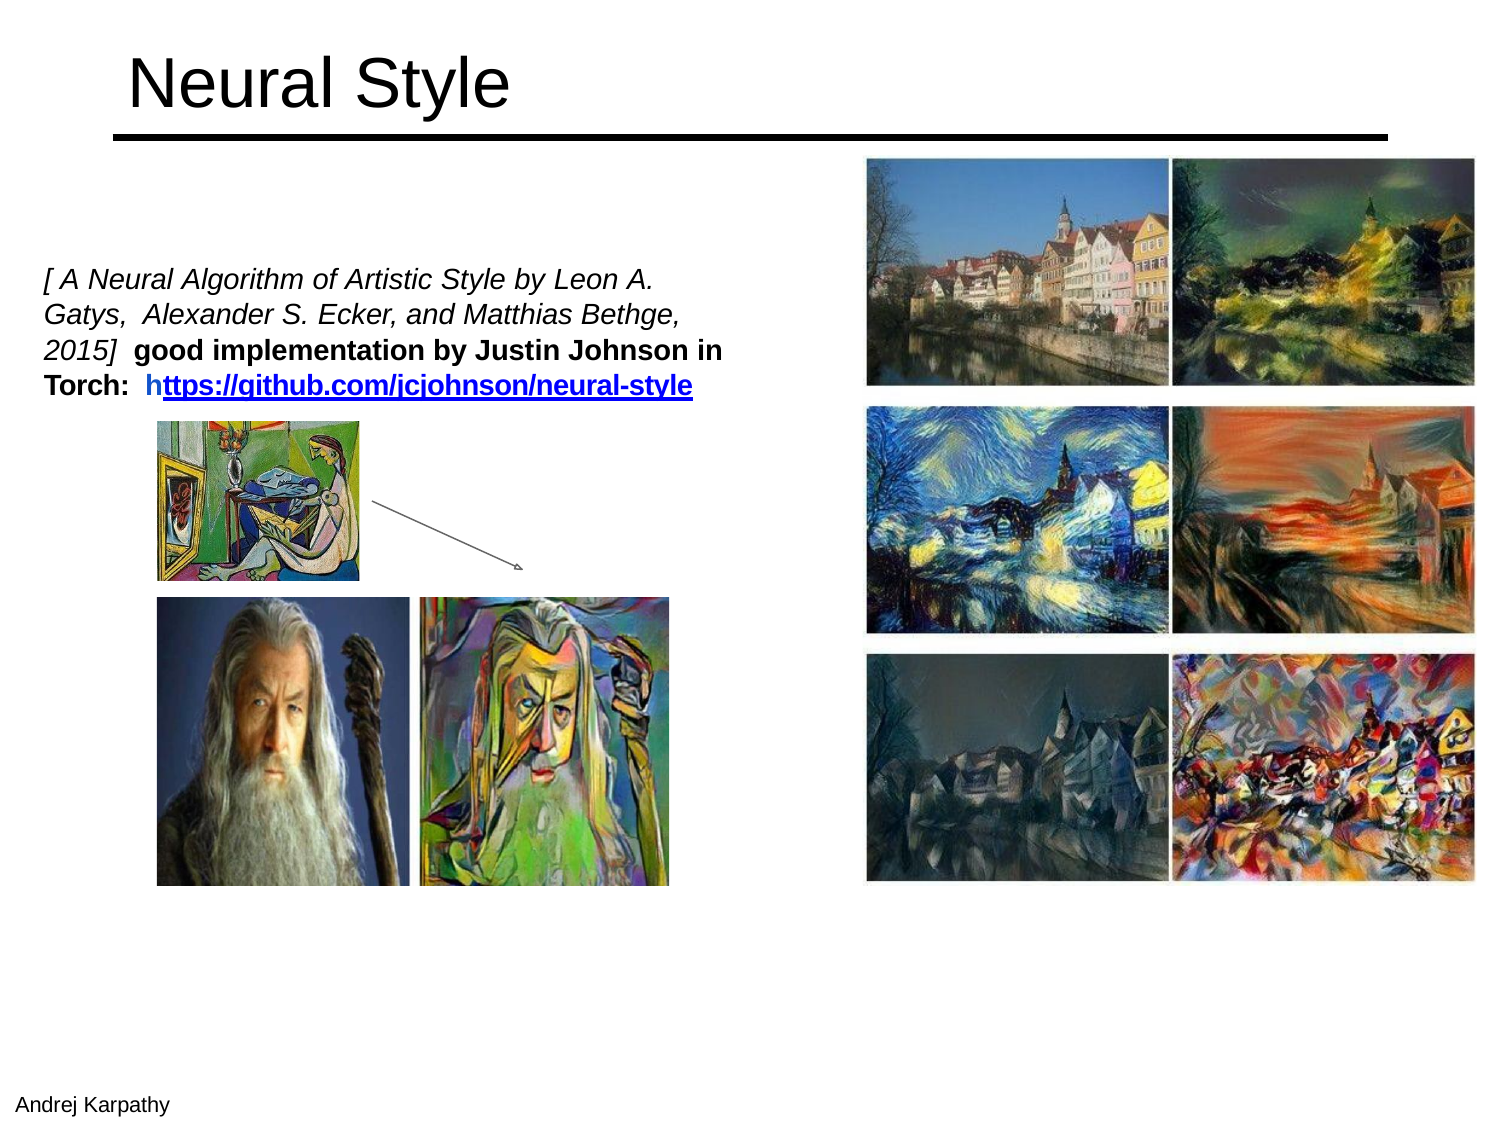

# Neural Style

[ A Neural Algorithm of Artistic Style by Leon A. Gatys,  Alexander S. Ecker, and Matthias Bethge, 2015]  good implementation by Justin Johnson in Torch:  https://github.com/jcjohnson/neural-style

Andrej Karpathy